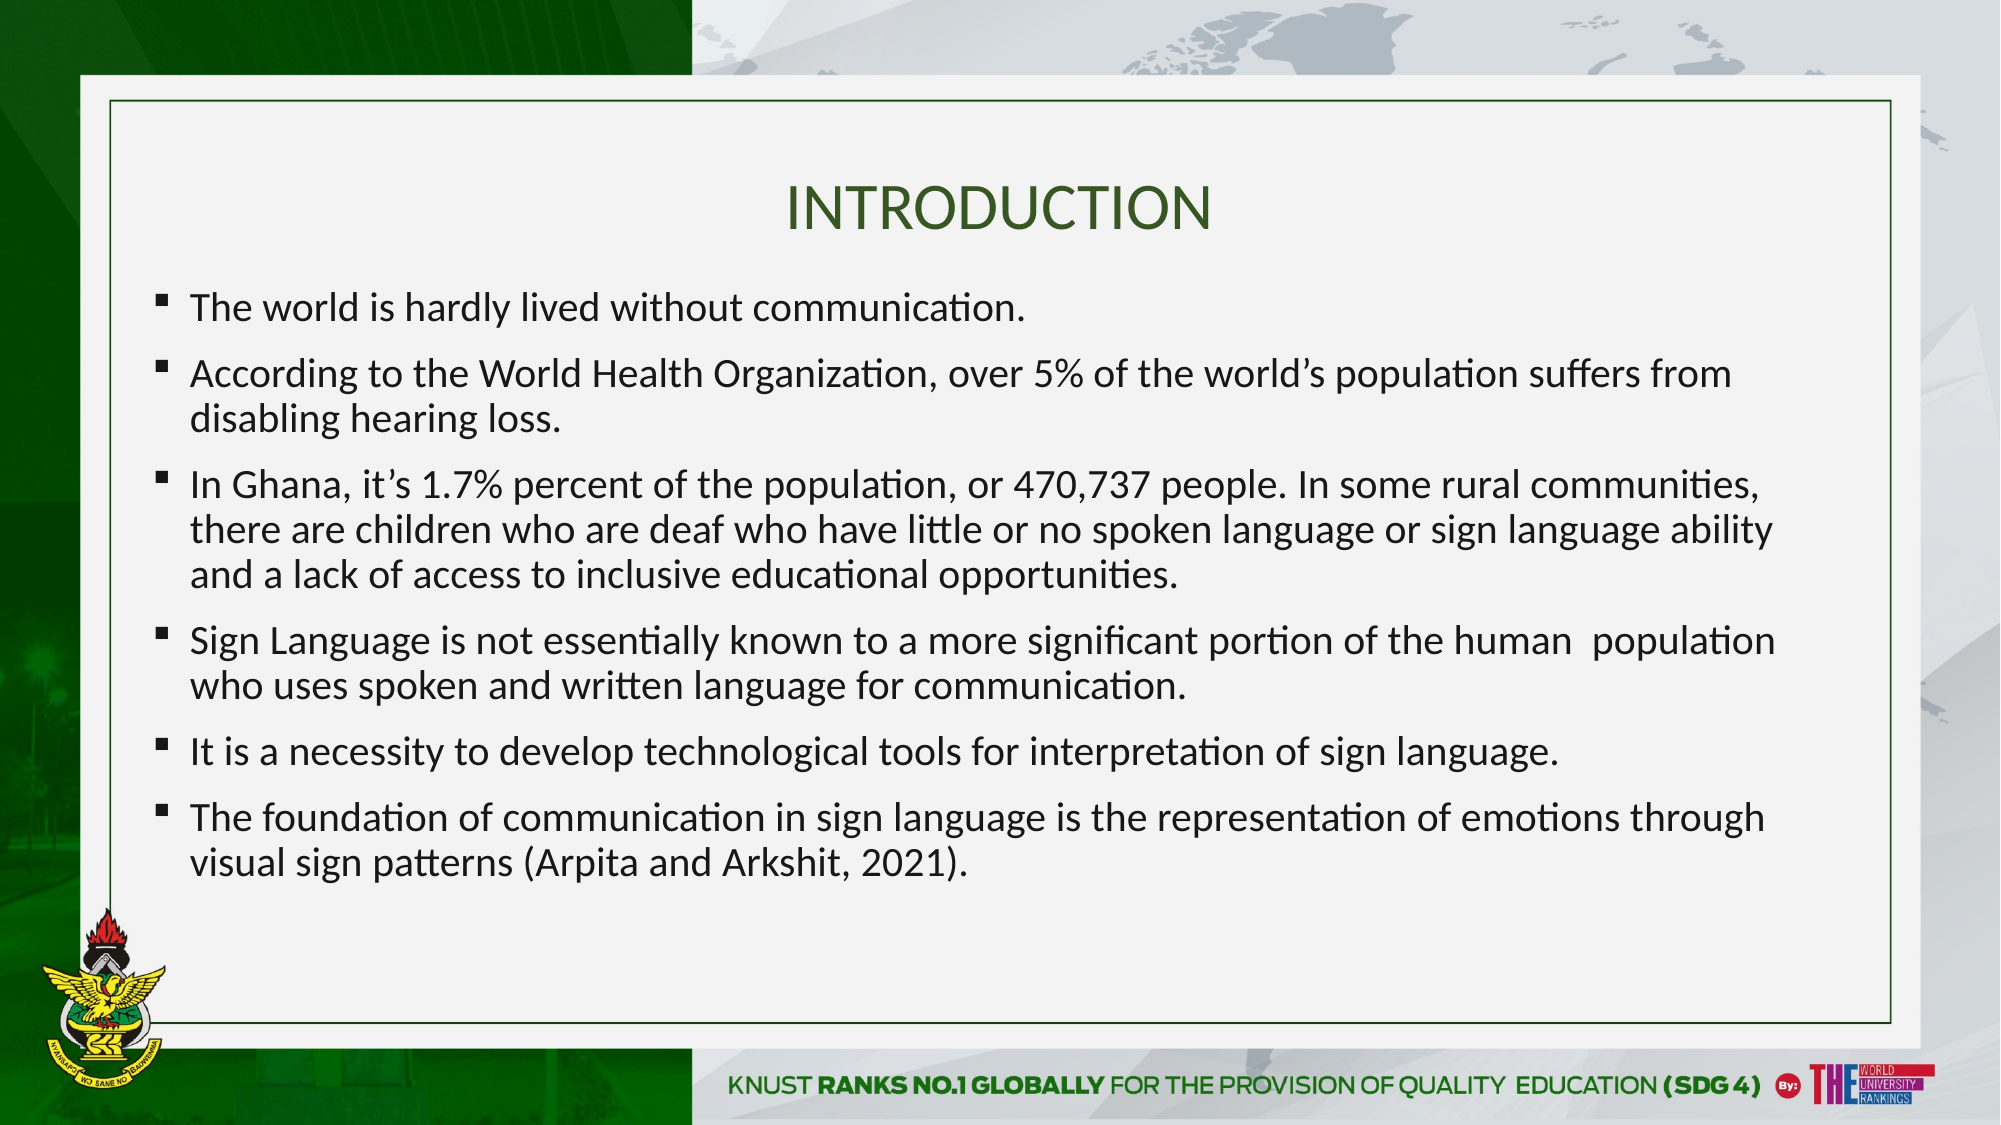

# INTRODUCTION
The world is hardly lived without communication.
According to the World Health Organization, over 5% of the world’s population suffers from disabling hearing loss.
In Ghana, it’s 1.7% percent of the population, or 470,737 people. In some rural communities, there are children who are deaf who have little or no spoken language or sign language ability and a lack of access to inclusive educational opportunities.
Sign Language is not essentially known to a more significant portion of the human  population who uses spoken and written language for communication.
It is a necessity to develop technological tools for interpretation of sign language.
The foundation of communication in sign language is the representation of emotions through visual sign patterns (Arpita and Arkshit, 2021).